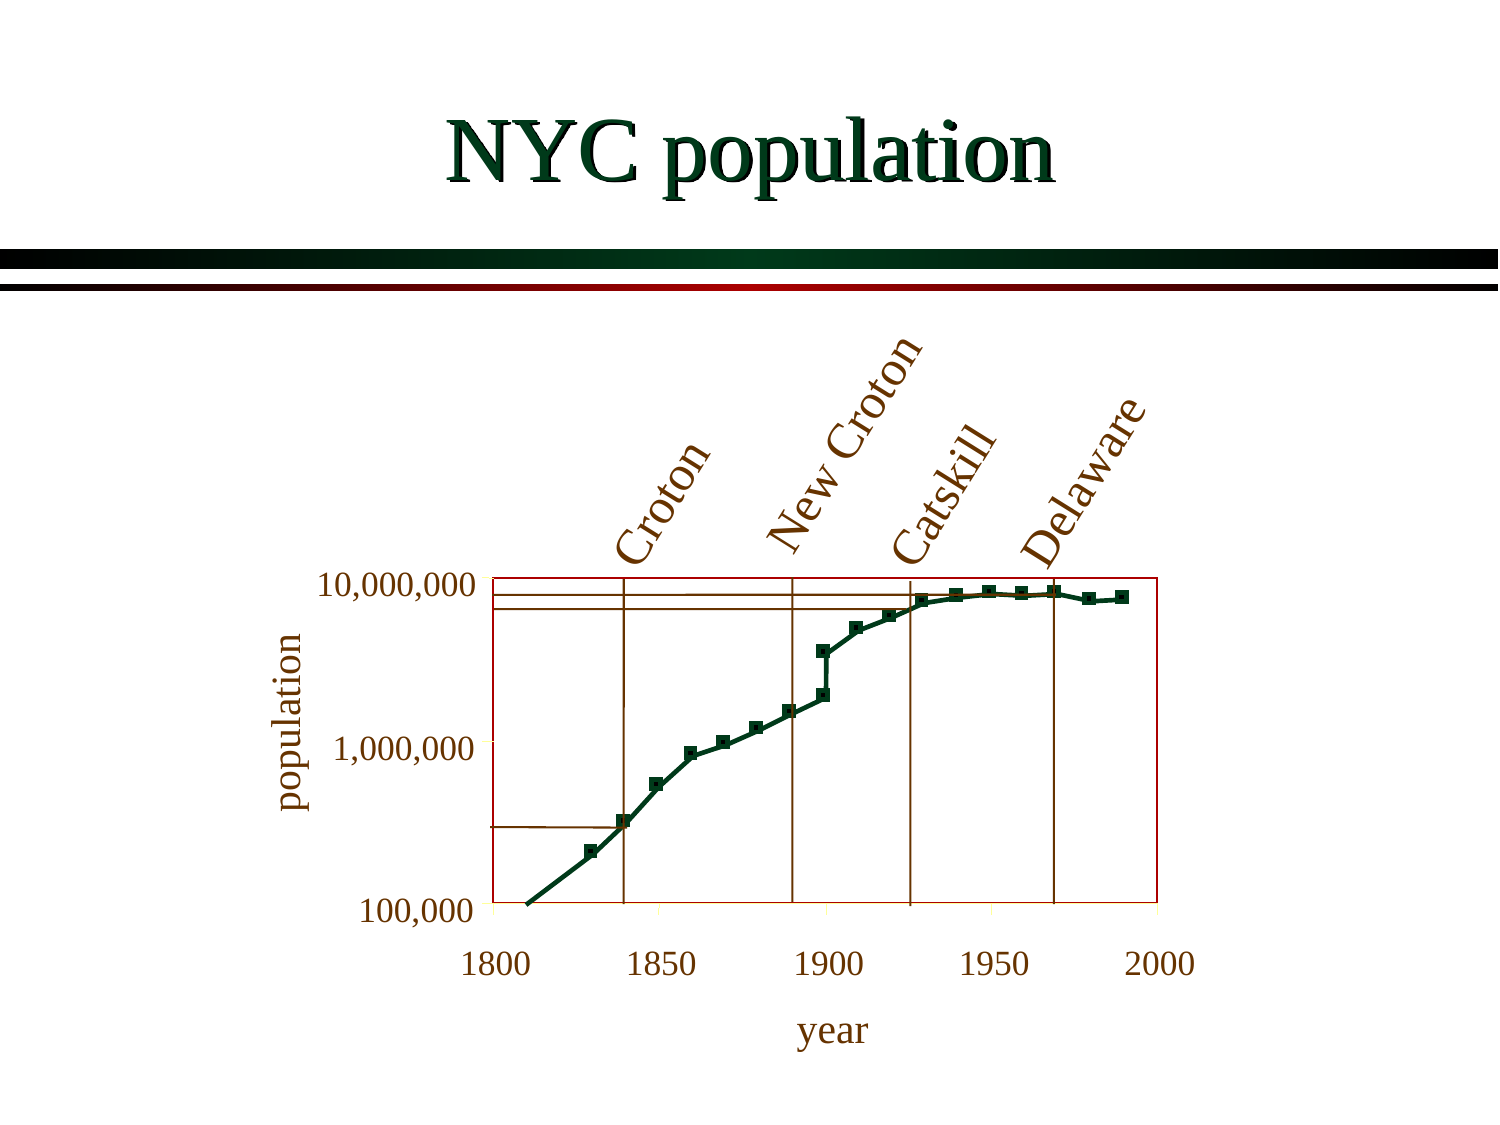

# NYC population
New Croton
Delaware
Croton
Catskill
10,000,000

population
1,000,000

100,000

1800
1850
1900
1950
2000
year